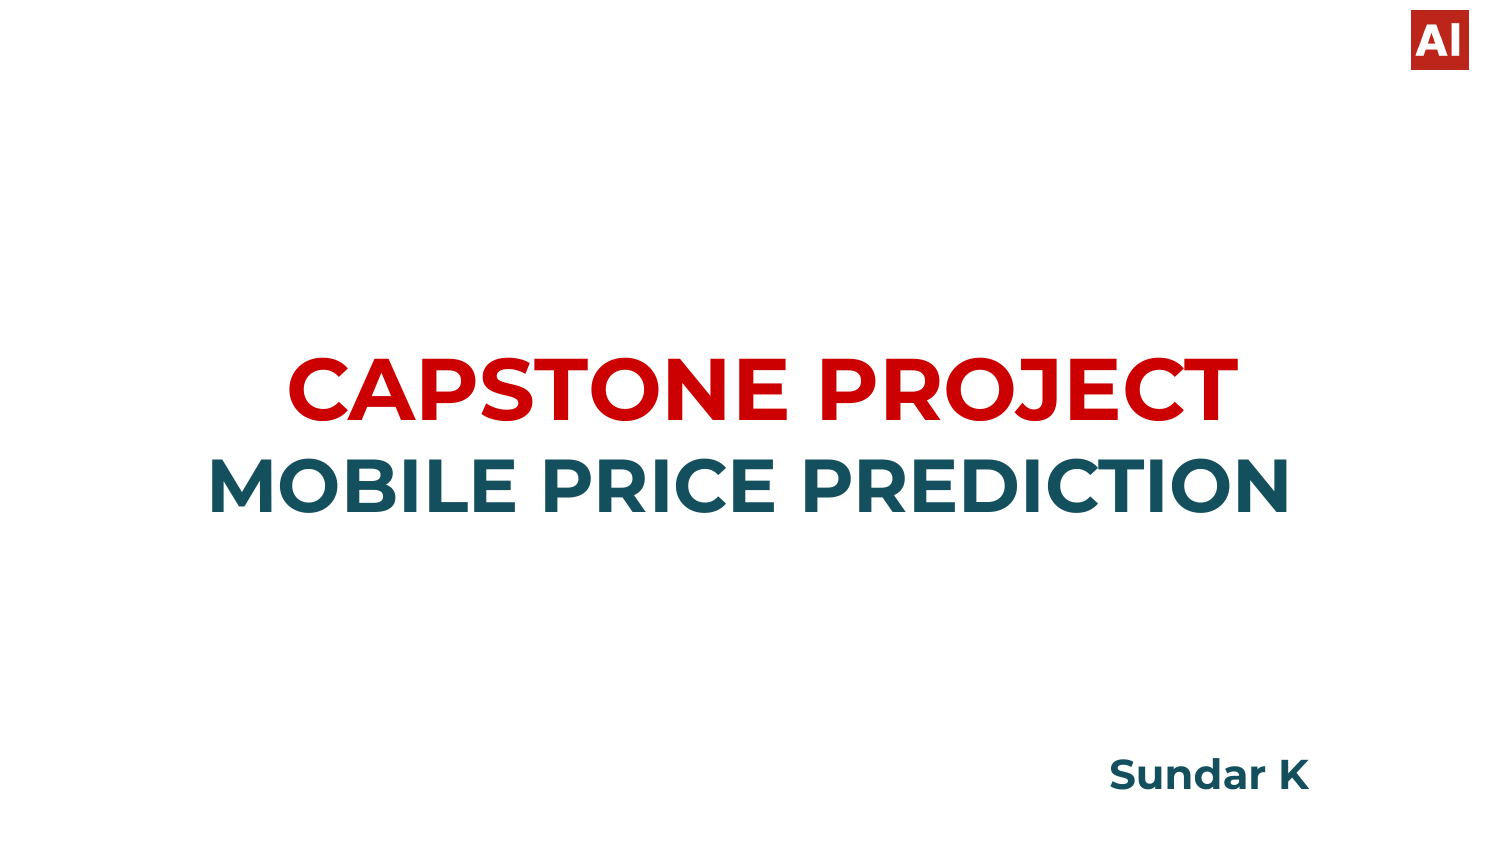

# CAPSTONE PROJECT MOBILE PRICE PREDICTION

                              					  Sundar K